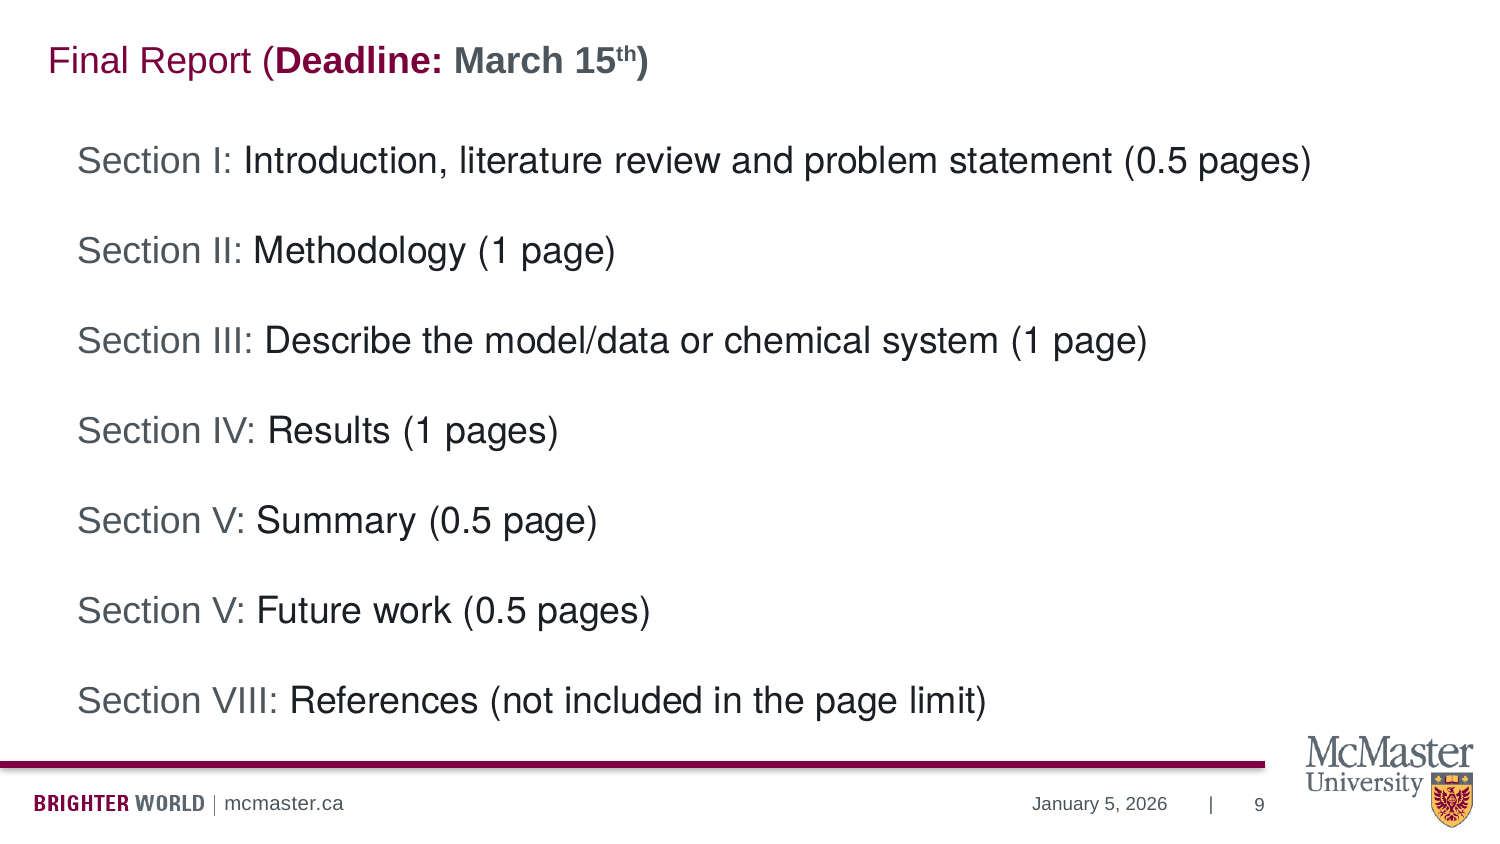

# Final Report (Deadline: March 15th)
Section I: Introduction, literature review and problem statement (0.5 pages)
Section II: Methodology (1 page)
Section III: Describe the model/data or chemical system (1 page)
Section IV: Results (1 pages)
Section V: Summary (0.5 page)
Section V: Future work (0.5 pages)
Section VIII: References (not included in the page limit)

9
January 5, 2026